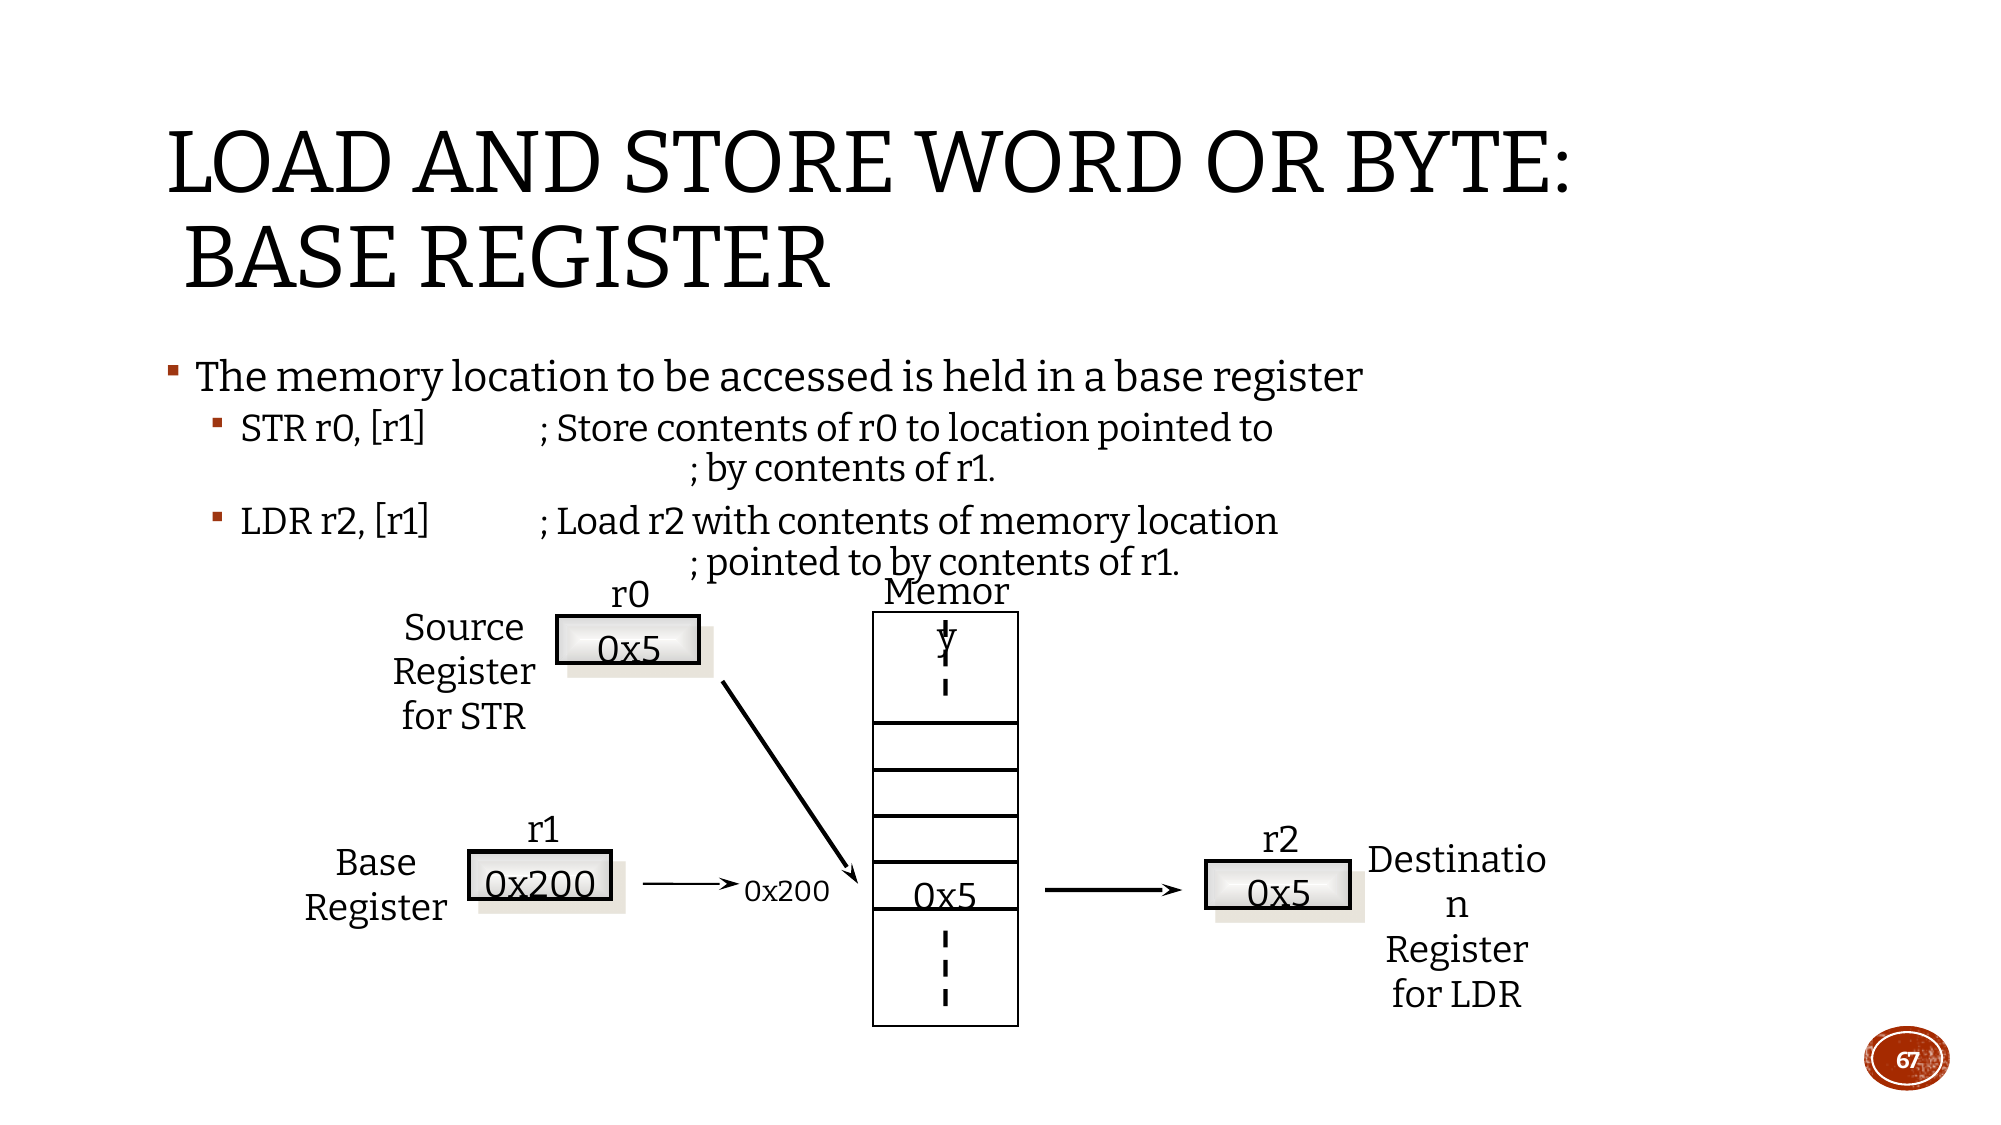

# Load and Store Word or Byte: Base Register
The memory location to be accessed is held in a base register
STR r0, [r1]	; Store contents of r0 to location pointed to
			; by contents of r1.
LDR r2, [r1]	; Load r2 with contents of memory location
			; pointed to by contents of r1.
Memory

0x5

r0
Source
Register
for STR

0x5

r1
Base
Register

0x200
r2
Destination
Register
for LDR

0x5
0x200

67